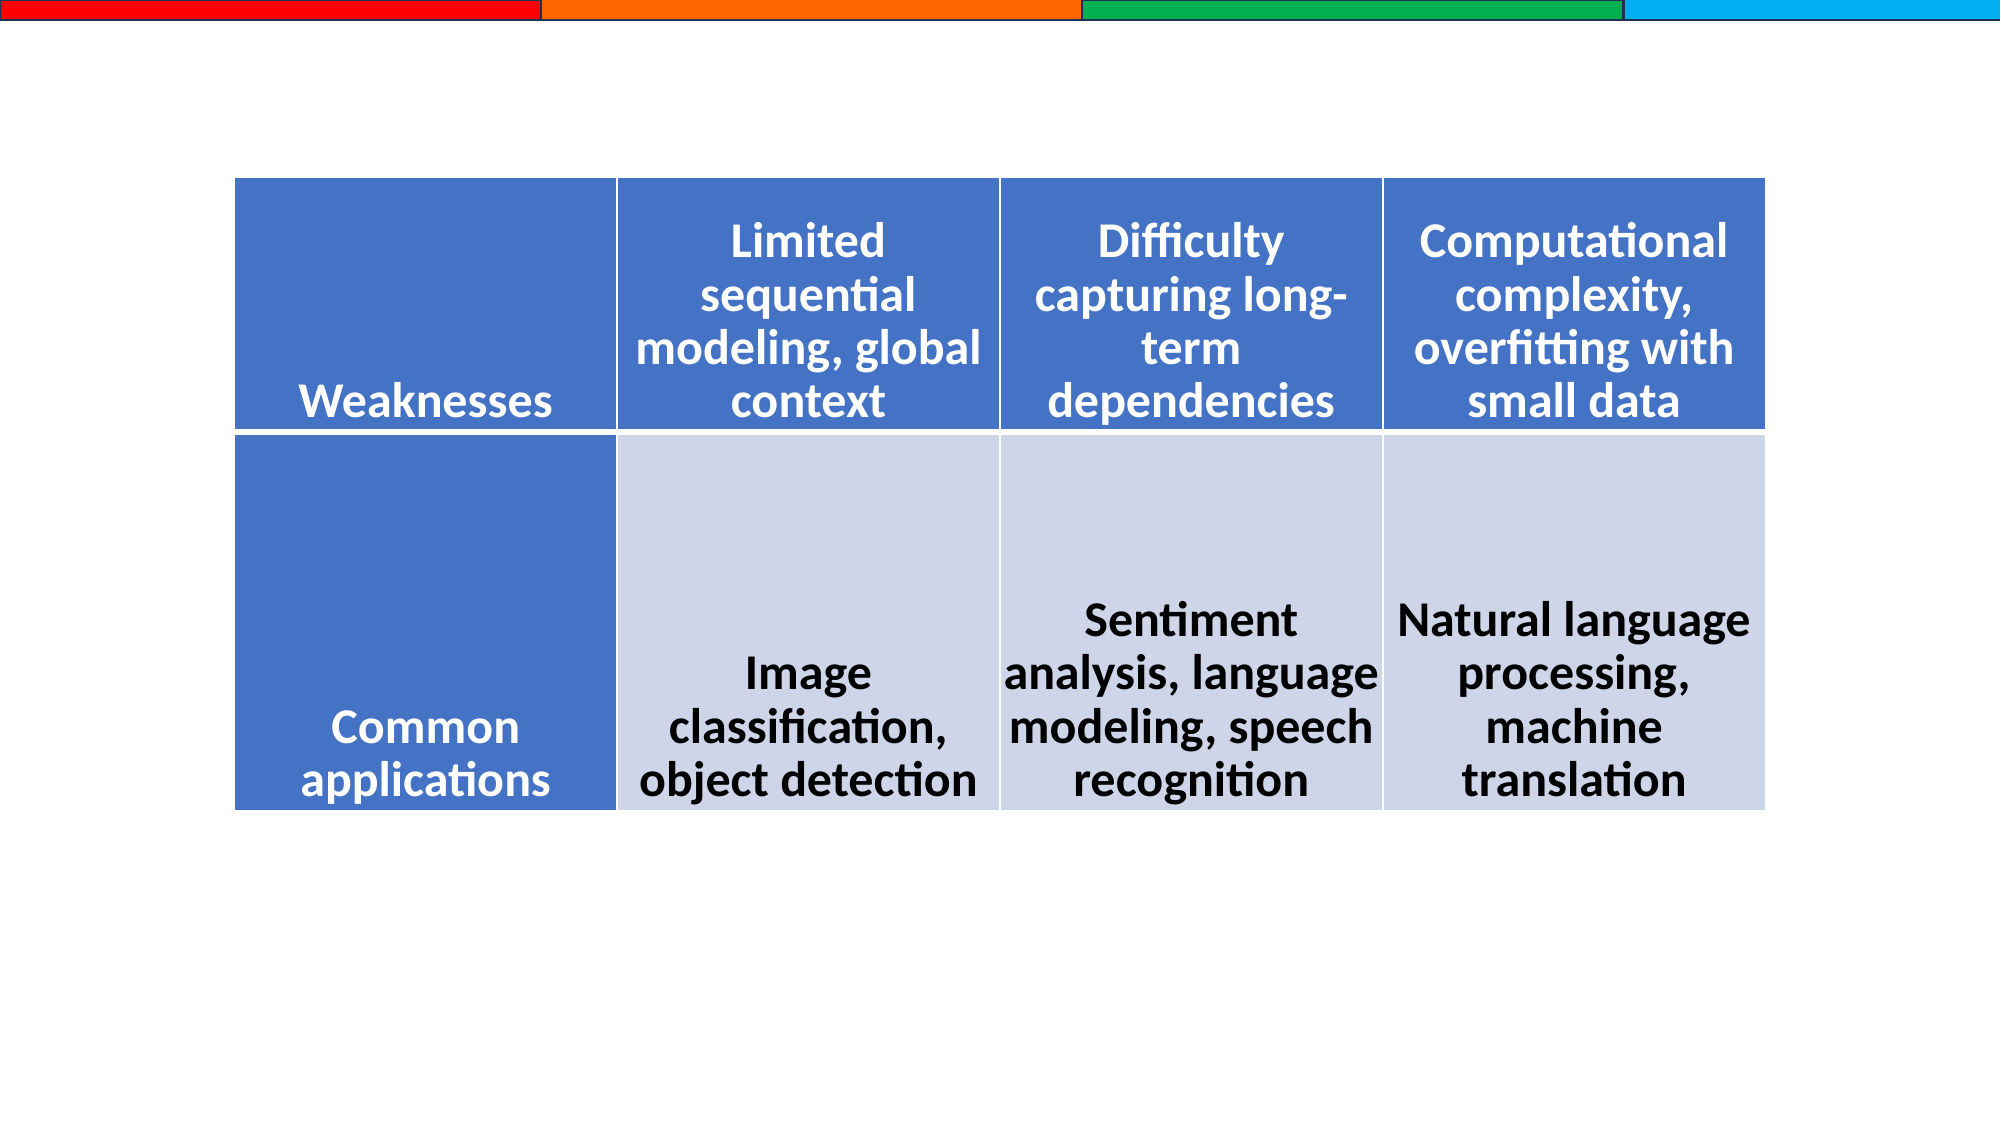

| Weaknesses | Limited sequential modeling, global context | Difficulty capturing long-term dependencies | Computational complexity, overfitting with small data |
| --- | --- | --- | --- |
| Common applications | Image classification, object detection | Sentiment analysis, language modeling, speech recognition | Natural language processing, machine translation |